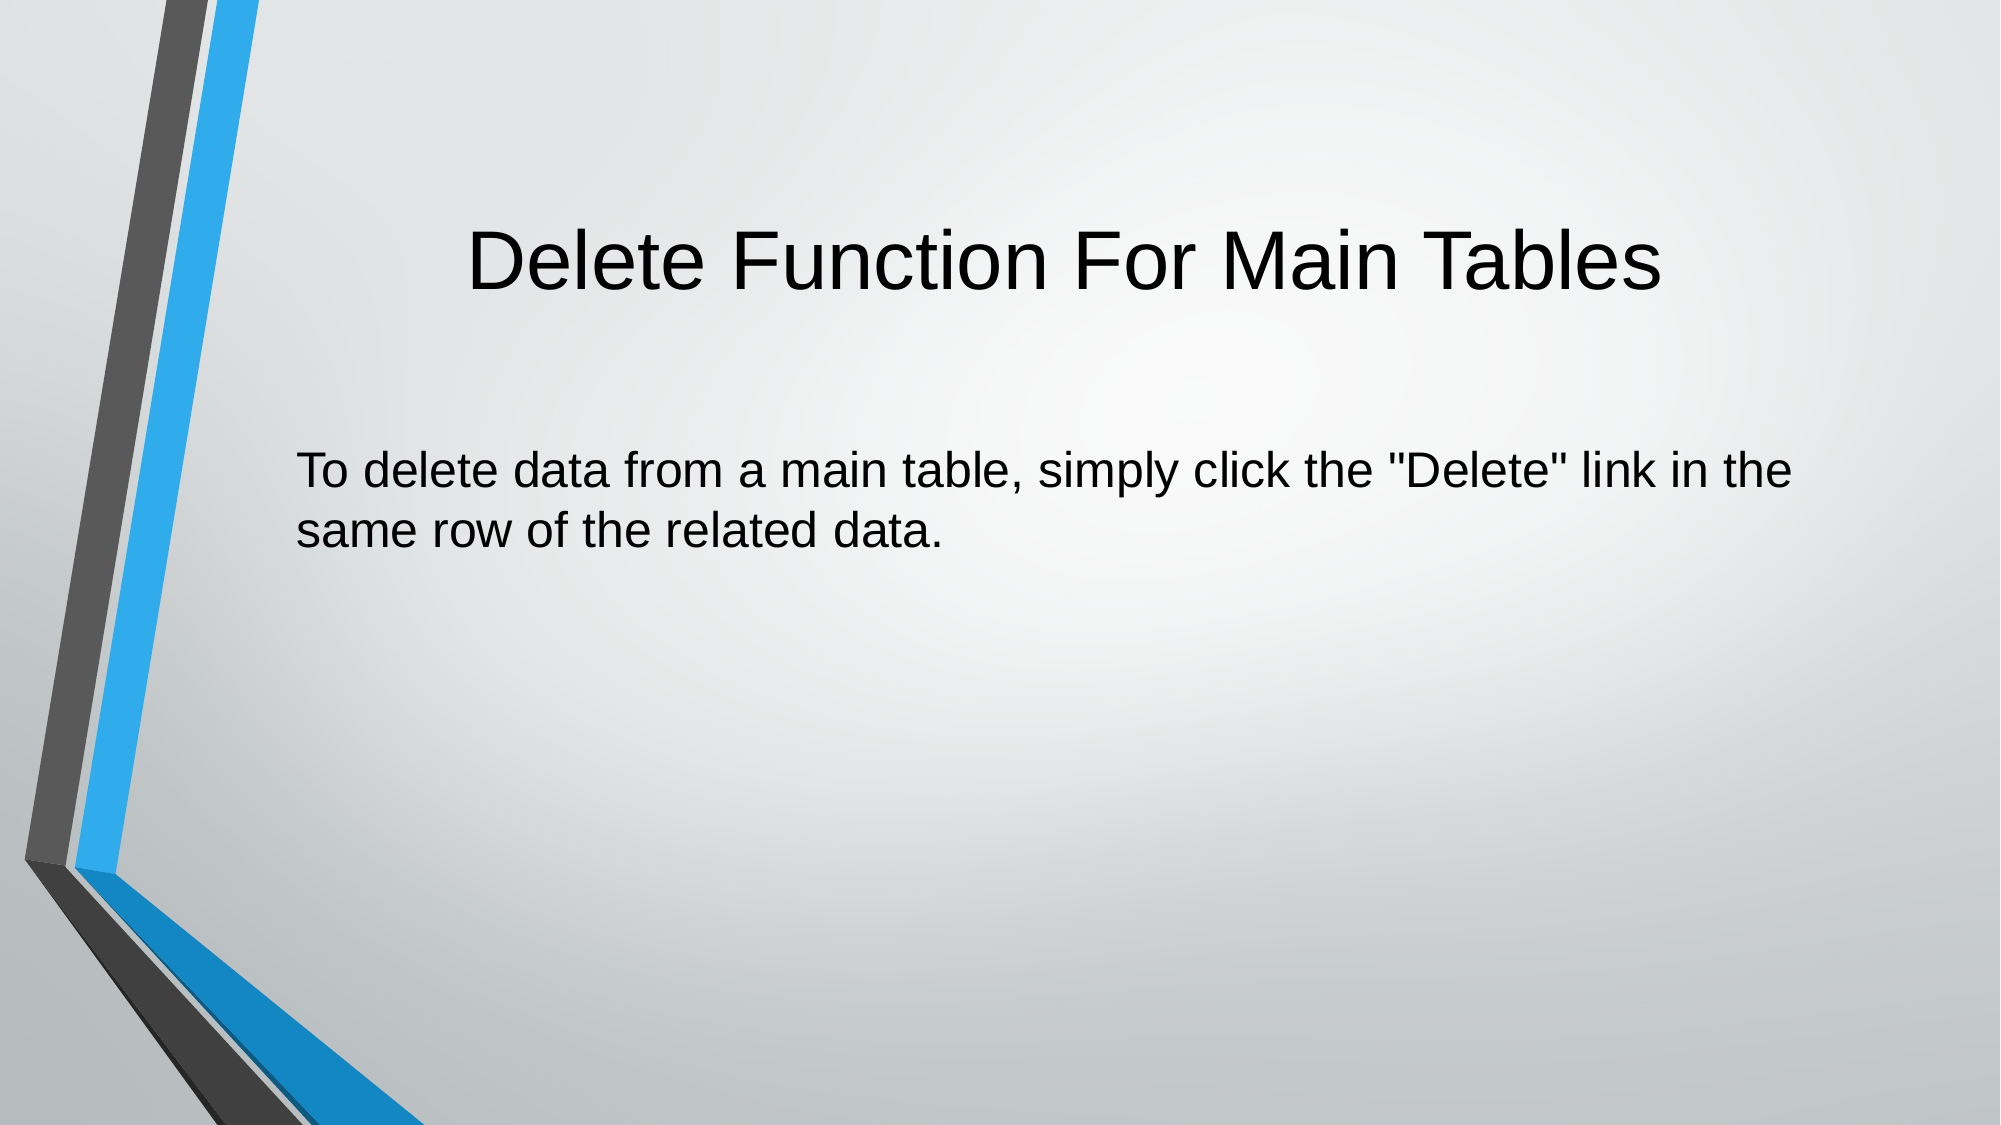

# Delete Function For Main Tables
To delete data from a main table, simply click the "Delete" link in the same row of the related data.